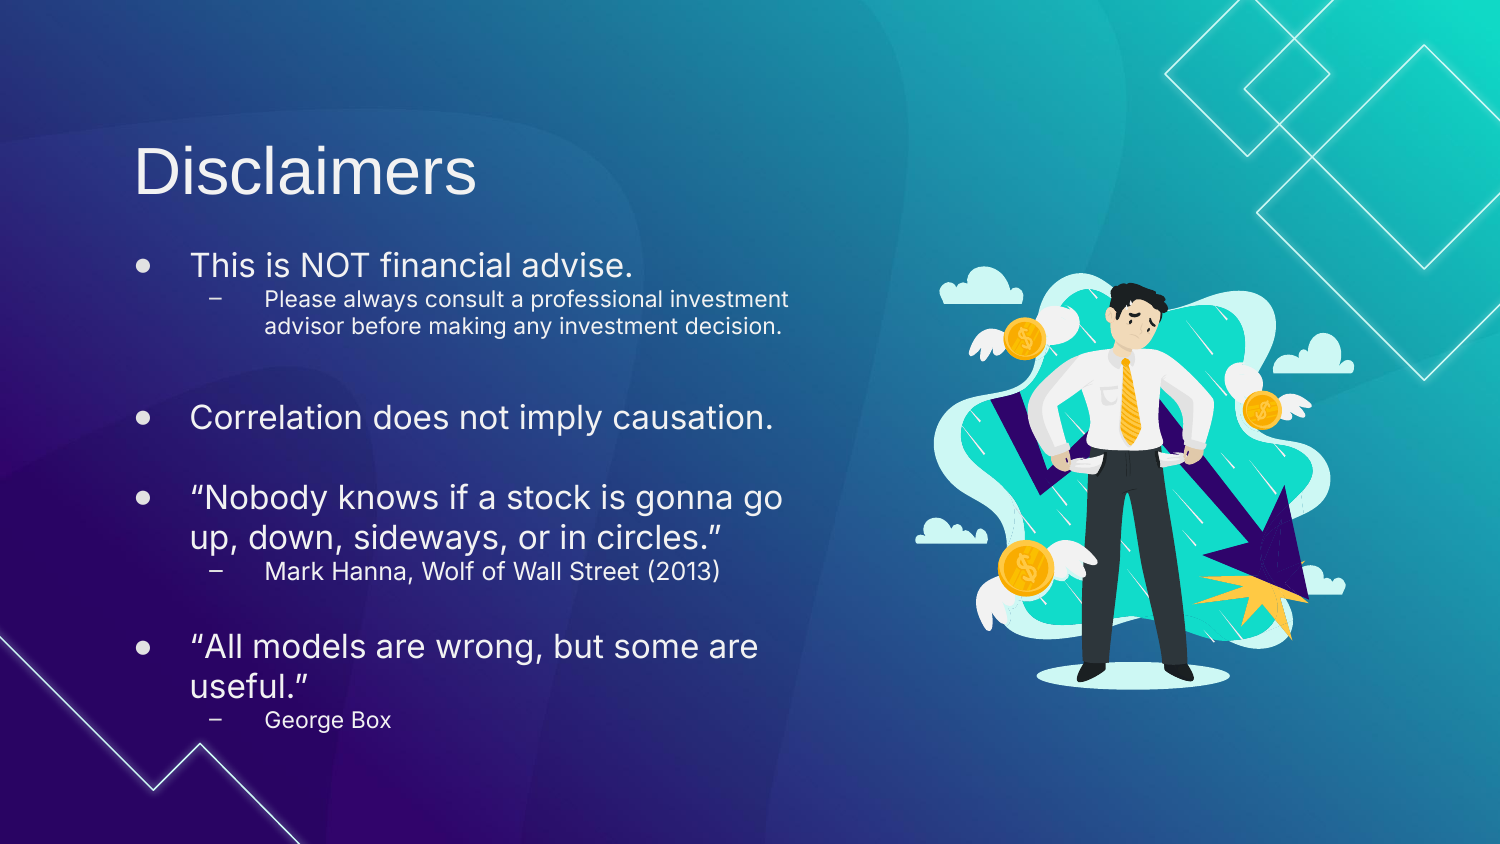

# Disclaimers
This is NOT financial advise.
Please always consult a professional investment advisor before making any investment decision.

Correlation does not imply causation.

“Nobody knows if a stock is gonna go up, down, sideways, or in circles.”
Mark Hanna, Wolf of Wall Street (2013)

“All models are wrong, but some are useful.”
George Box